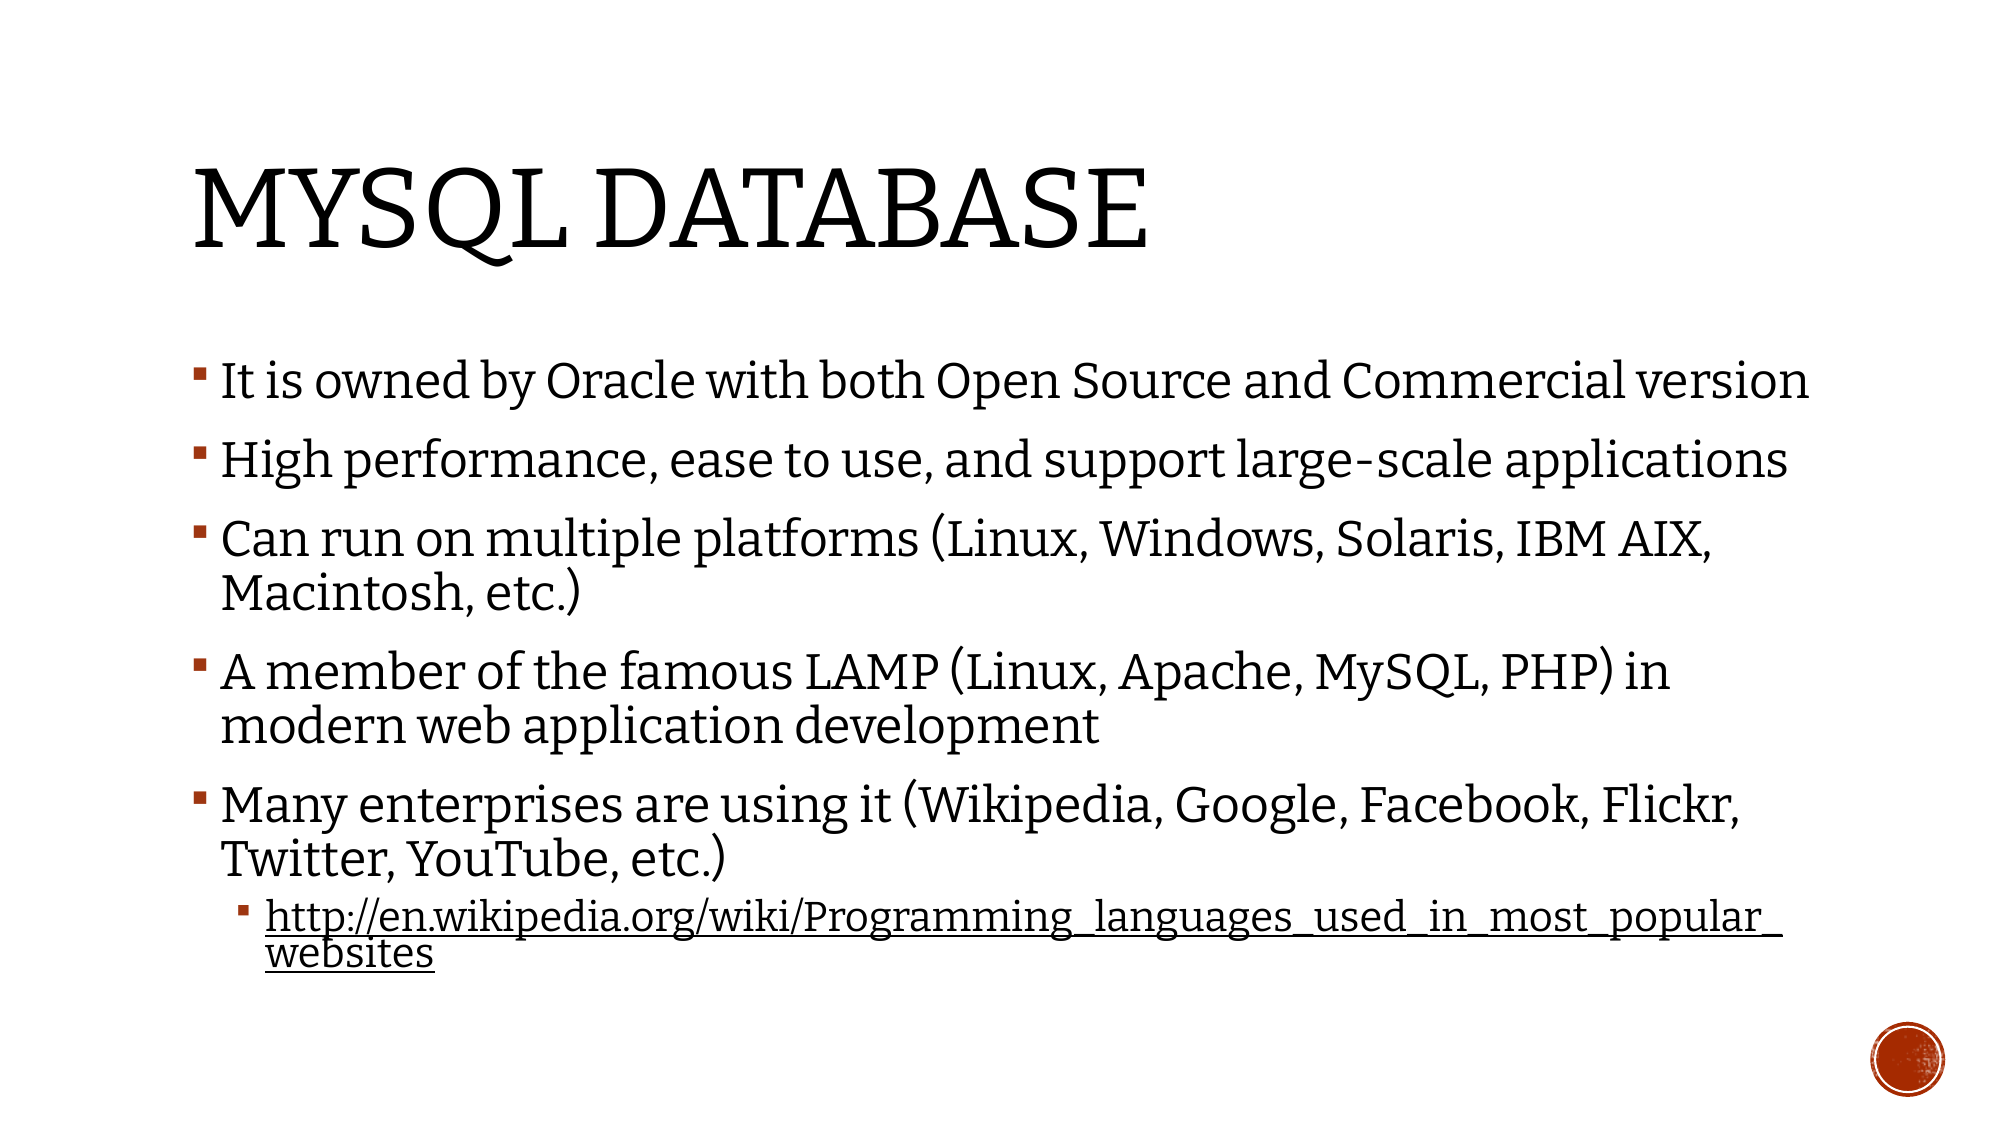

# MySQL Database
It is owned by Oracle with both Open Source and Commercial version
High performance, ease to use, and support large-scale applications
Can run on multiple platforms (Linux, Windows, Solaris, IBM AIX, Macintosh, etc.)
A member of the famous LAMP (Linux, Apache, MySQL, PHP) in modern web application development
Many enterprises are using it (Wikipedia, Google, Facebook, Flickr, Twitter, YouTube, etc.)
http://en.wikipedia.org/wiki/Programming_languages_used_in_most_popular_websites